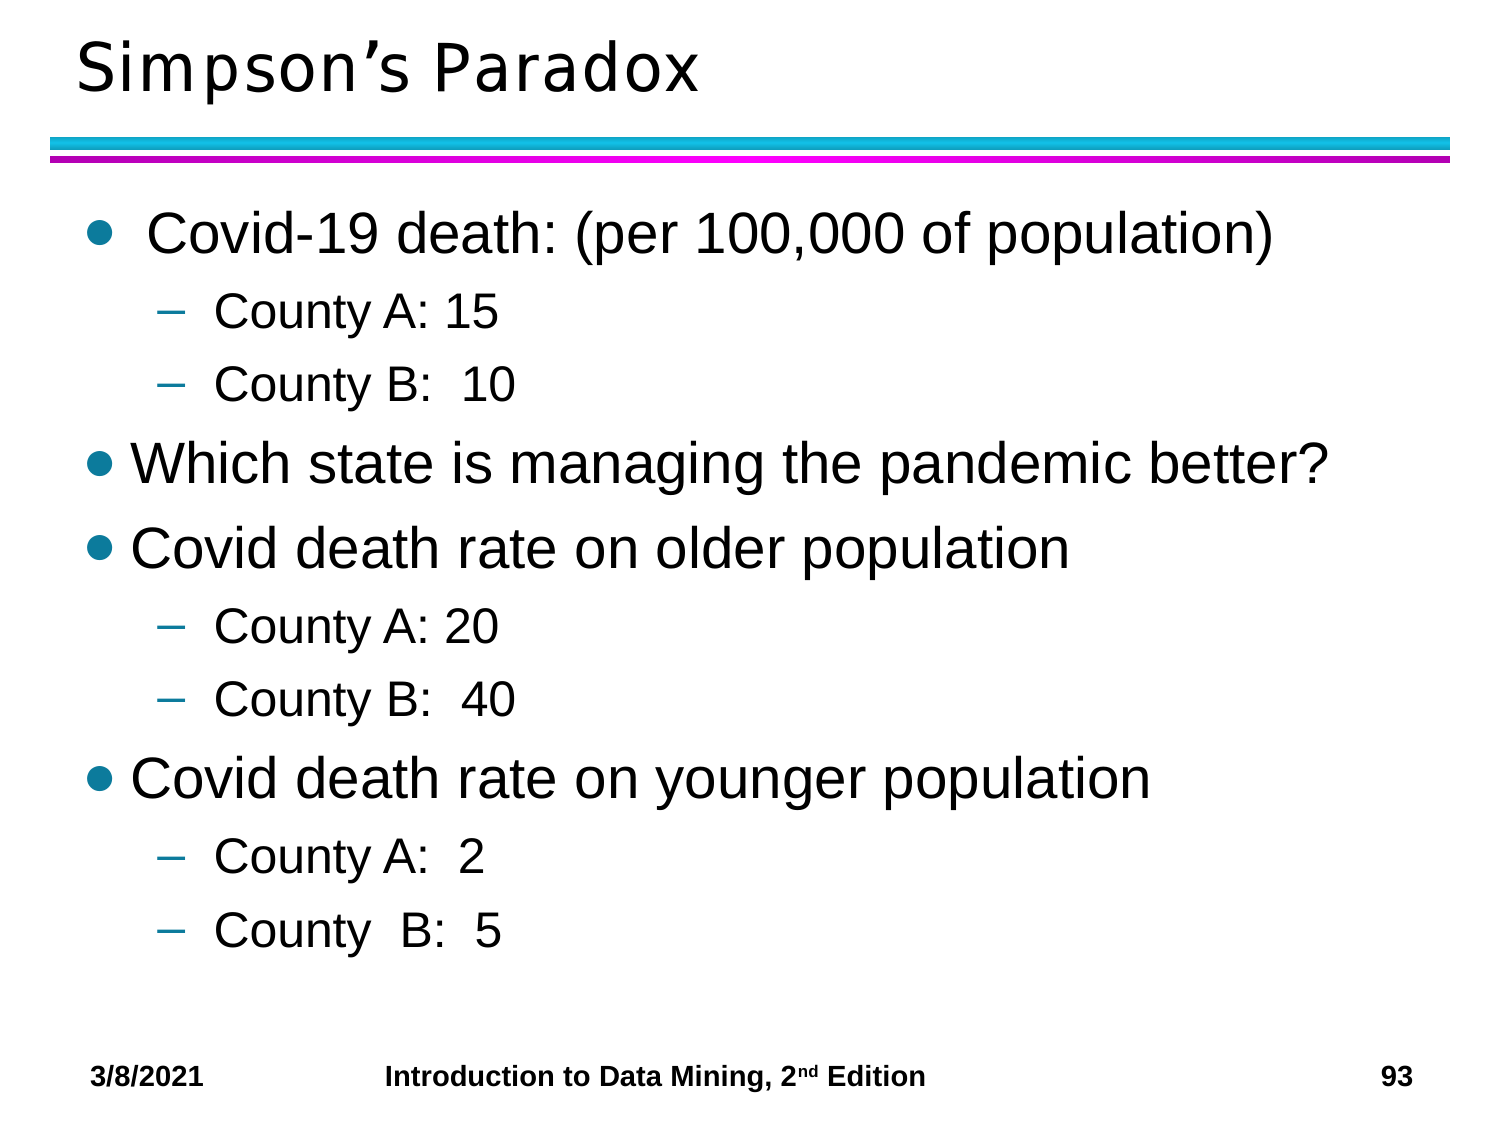

# Simpson’s Paradox
 Covid-19 death: (per 100,000 of population)
County A: 15
County B:  10
Which state is managing the pandemic better?
Covid death rate on older population
County A: 20
County B:  40
Covid death rate on younger population
County A:  2
County  B:  5